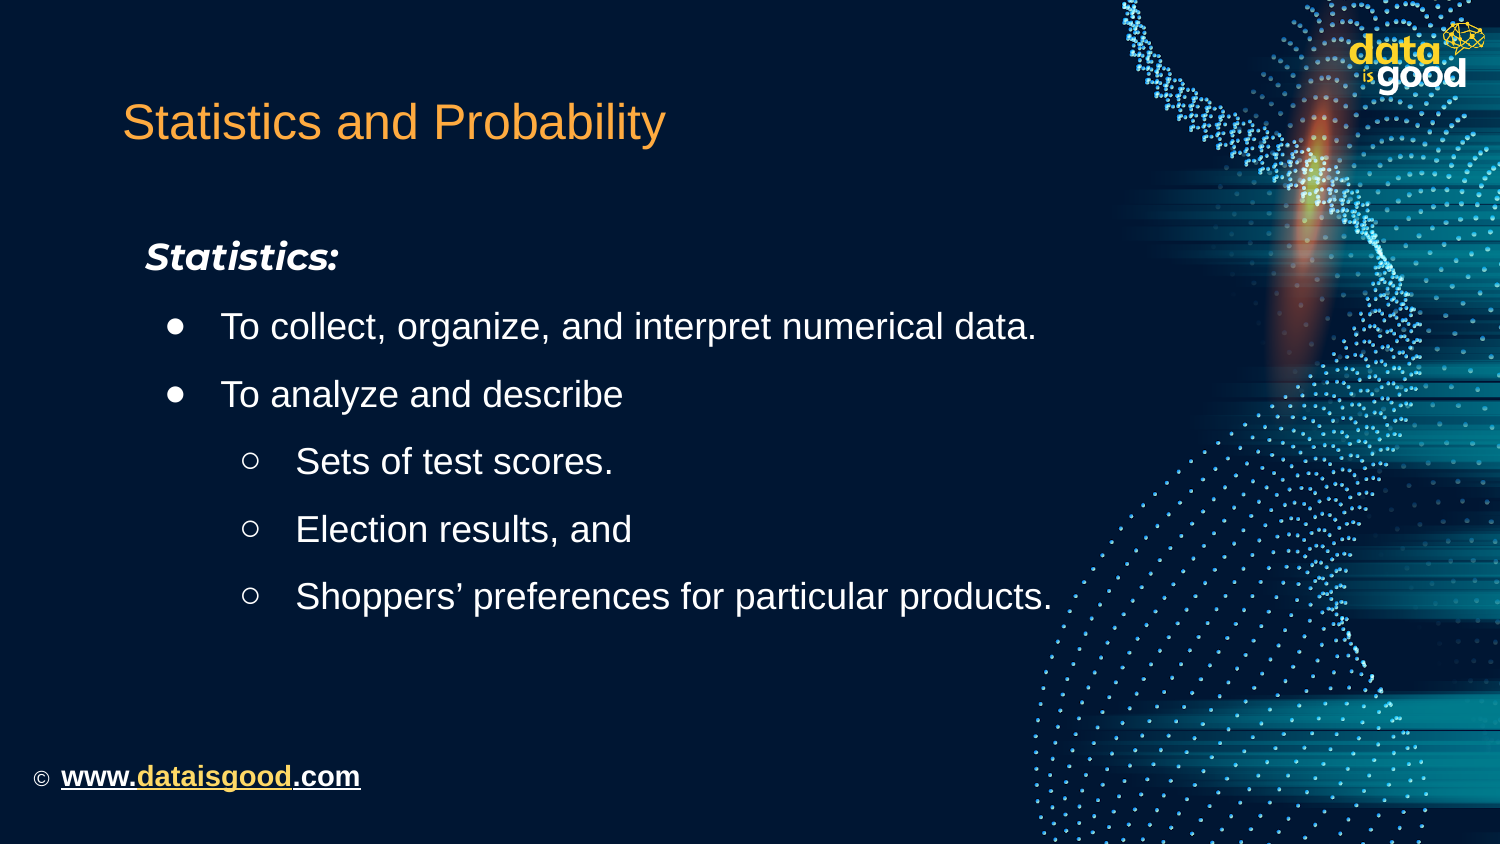

# Statistics and Probability
Statistics:
To collect, organize, and interpret numerical data.
To analyze and describe
Sets of test scores.
Election results, and
Shoppers’ preferences for particular products.